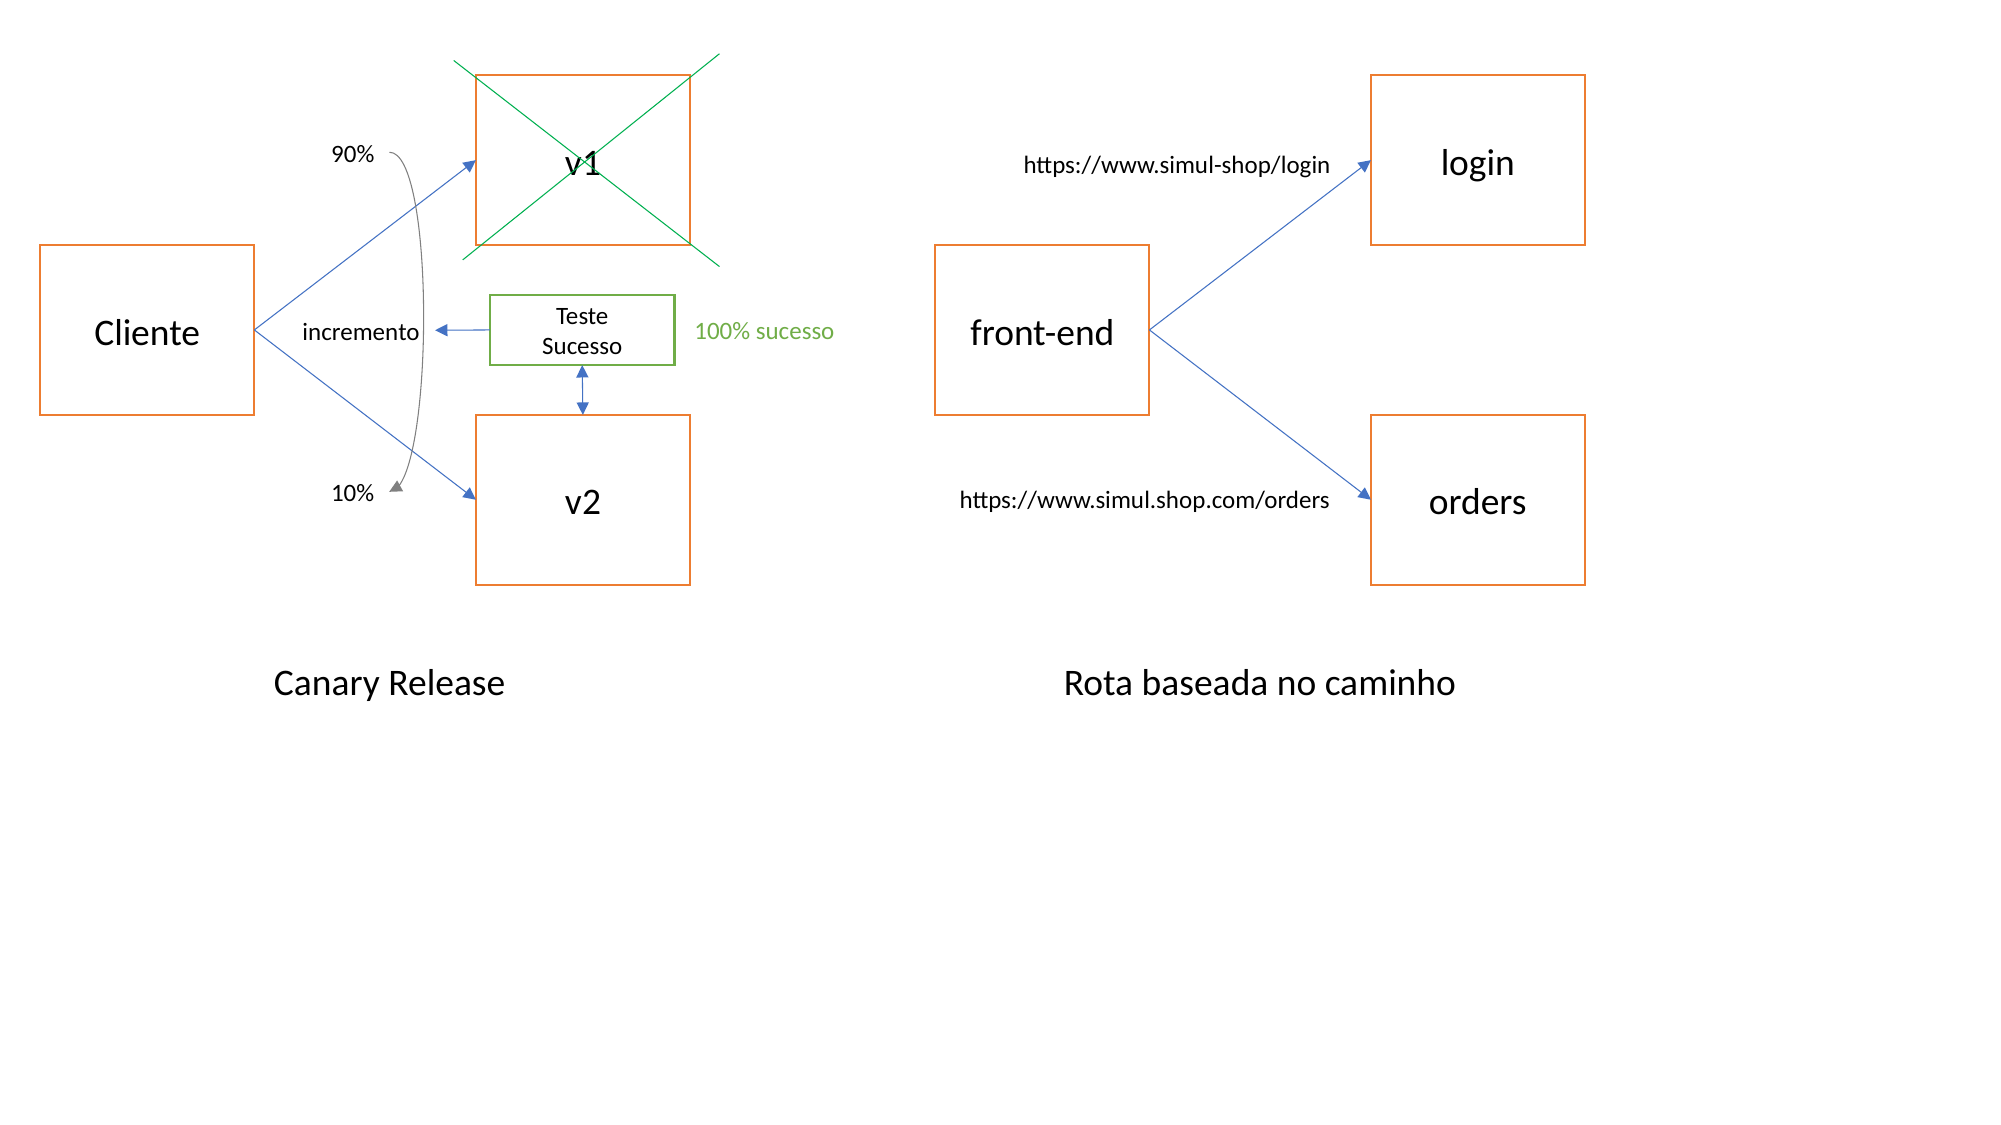

v1
login
90%
https://www.simul-shop/login
Cliente
front-end
Teste
Sucesso
100% sucesso
incremento
v2
orders
10%
https://www.simul.shop.com/orders
Canary Release
Rota baseada no caminho